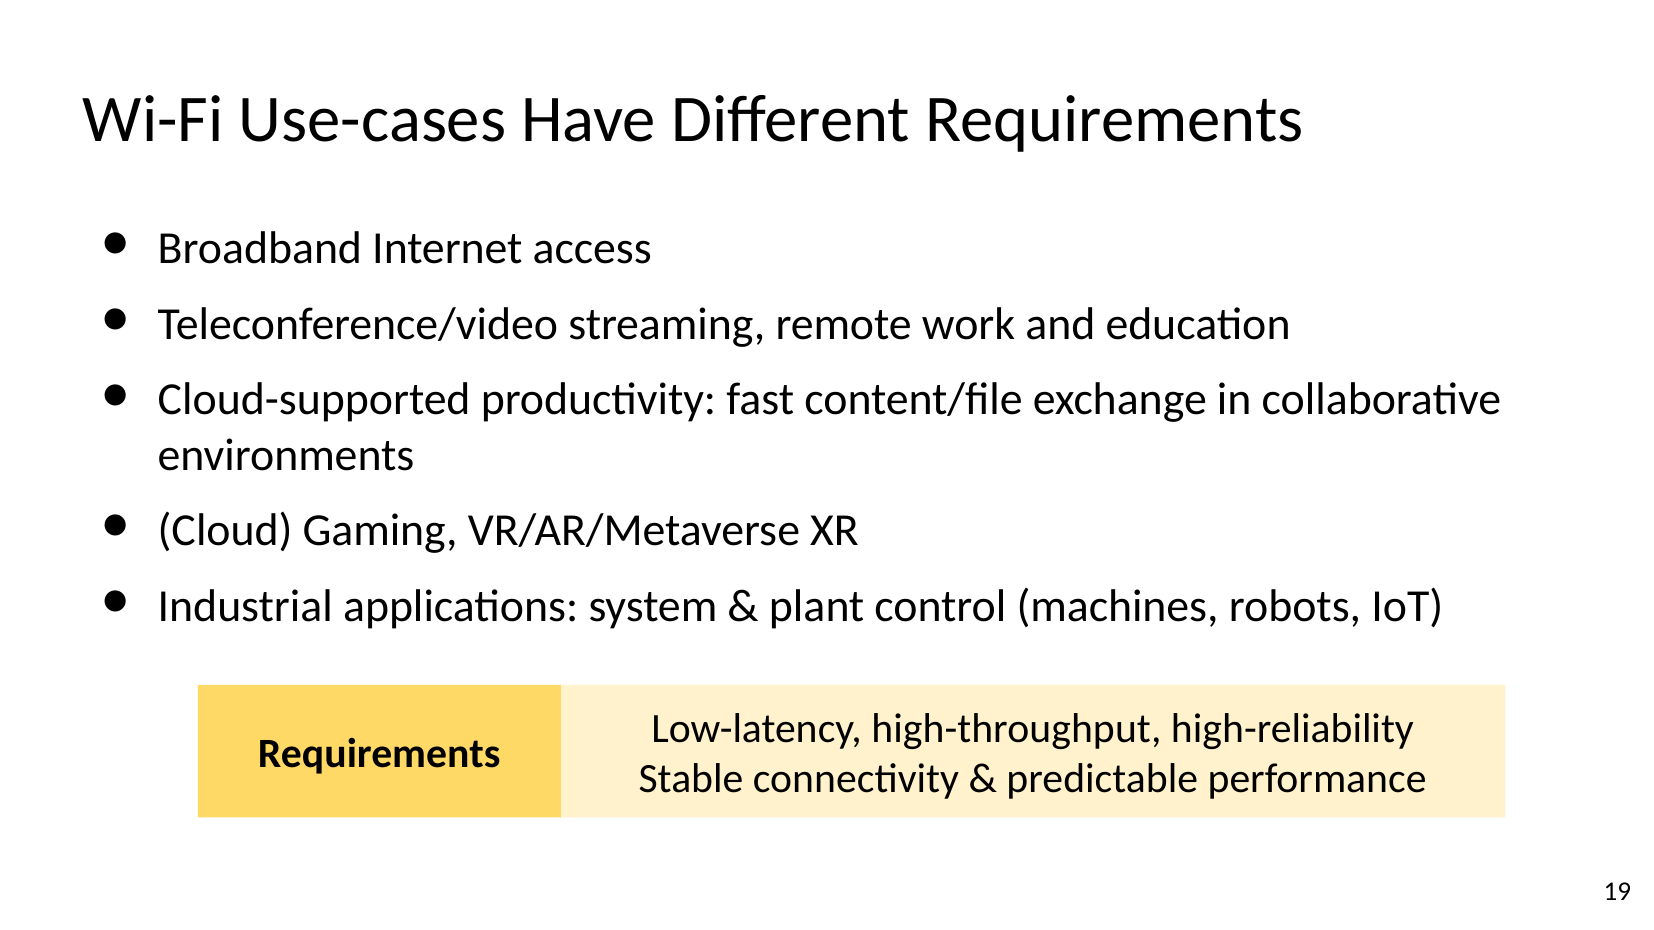

# Wi-Fi Use-cases Have Different Requirements
Broadband Internet access
Teleconference/video streaming, remote work and education
Cloud-supported productivity: fast content/file exchange in collaborative environments
(Cloud) Gaming, VR/AR/Metaverse XR
Industrial applications: system & plant control (machines, robots, IoT)
Requirements
Low-latency, high-throughput, high-reliability
Stable connectivity & predictable performance
19